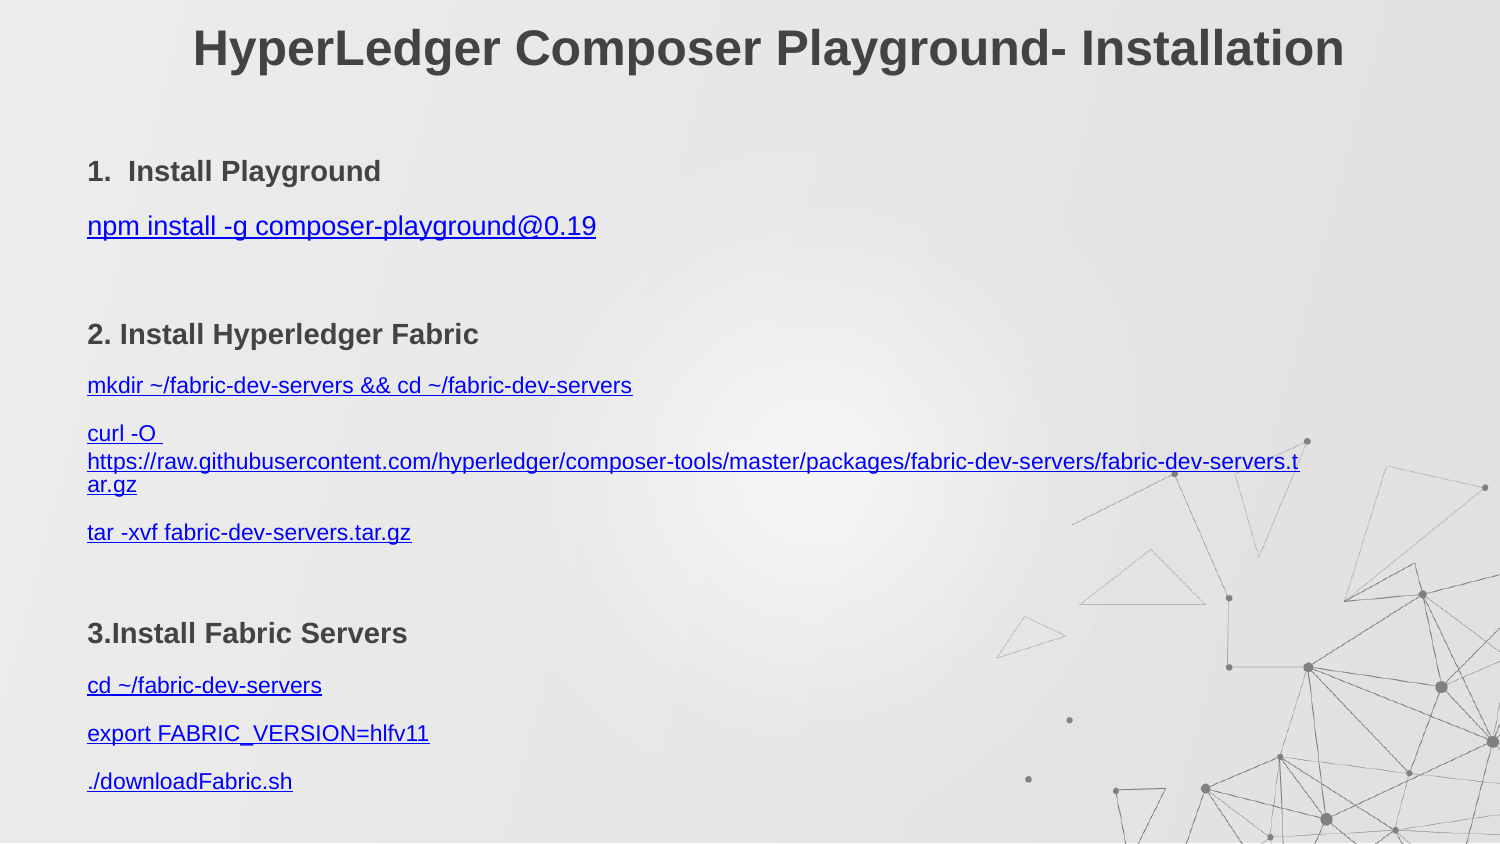

# HyperLedger Composer Playground- Installation
1.  Install Playground
npm install -g composer-playground@0.19

2. Install Hyperledger Fabric
mkdir ~/fabric-dev-servers && cd ~/fabric-dev-servers
curl -O https://raw.githubusercontent.com/hyperledger/composer-tools/master/packages/fabric-dev-servers/fabric-dev-servers.tar.gz
tar -xvf fabric-dev-servers.tar.gz

3.Install Fabric Servers
cd ~/fabric-dev-servers
export FABRIC_VERSION=hlfv11
./downloadFabric.sh